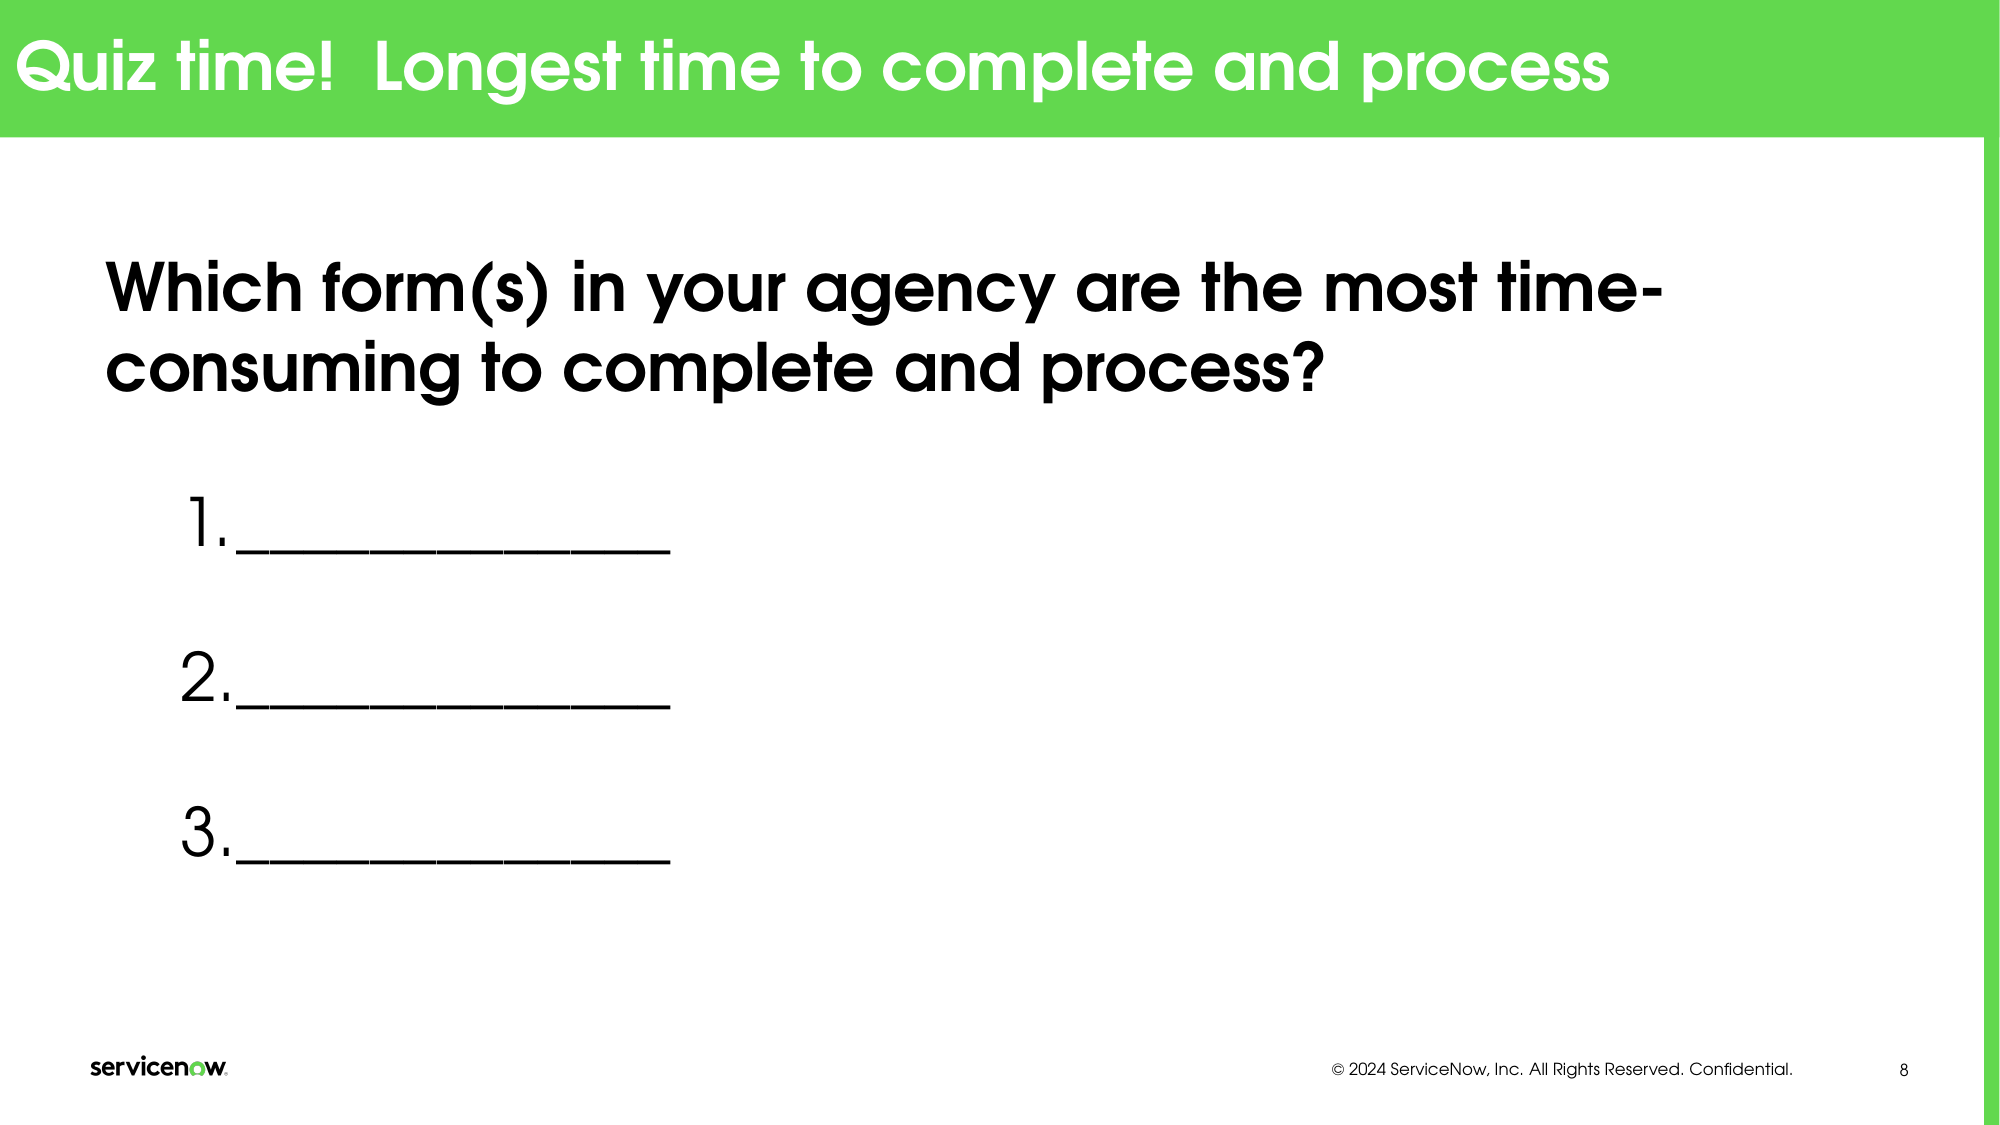

# Quiz time!  Longest time to complete and process
Which form(s) in your agency are the most time-consuming to complete and process?
_____________
_____________
_____________